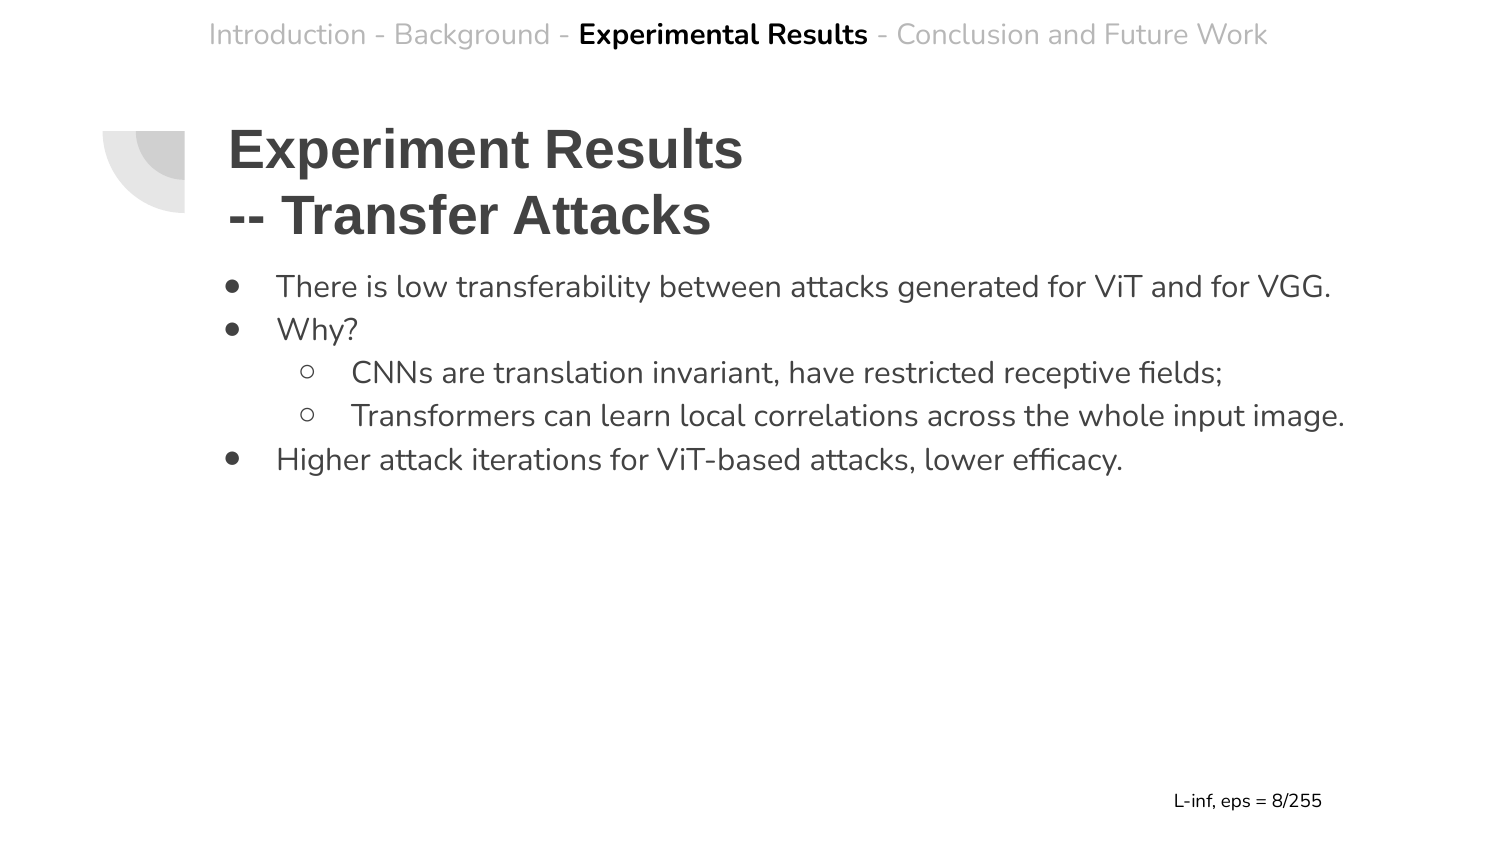

Introduction - Background - Experimental Results - Conclusion and Future Work
# Experiment Results
-- Transfer Attacks
There is low transferability between attacks generated for ViT and for VGG.
Why?
CNNs are translation invariant, have restricted receptive fields;
Transformers can learn local correlations across the whole input image.
Higher attack iterations for ViT-based attacks, lower efficacy.
L-inf, eps = 8/255